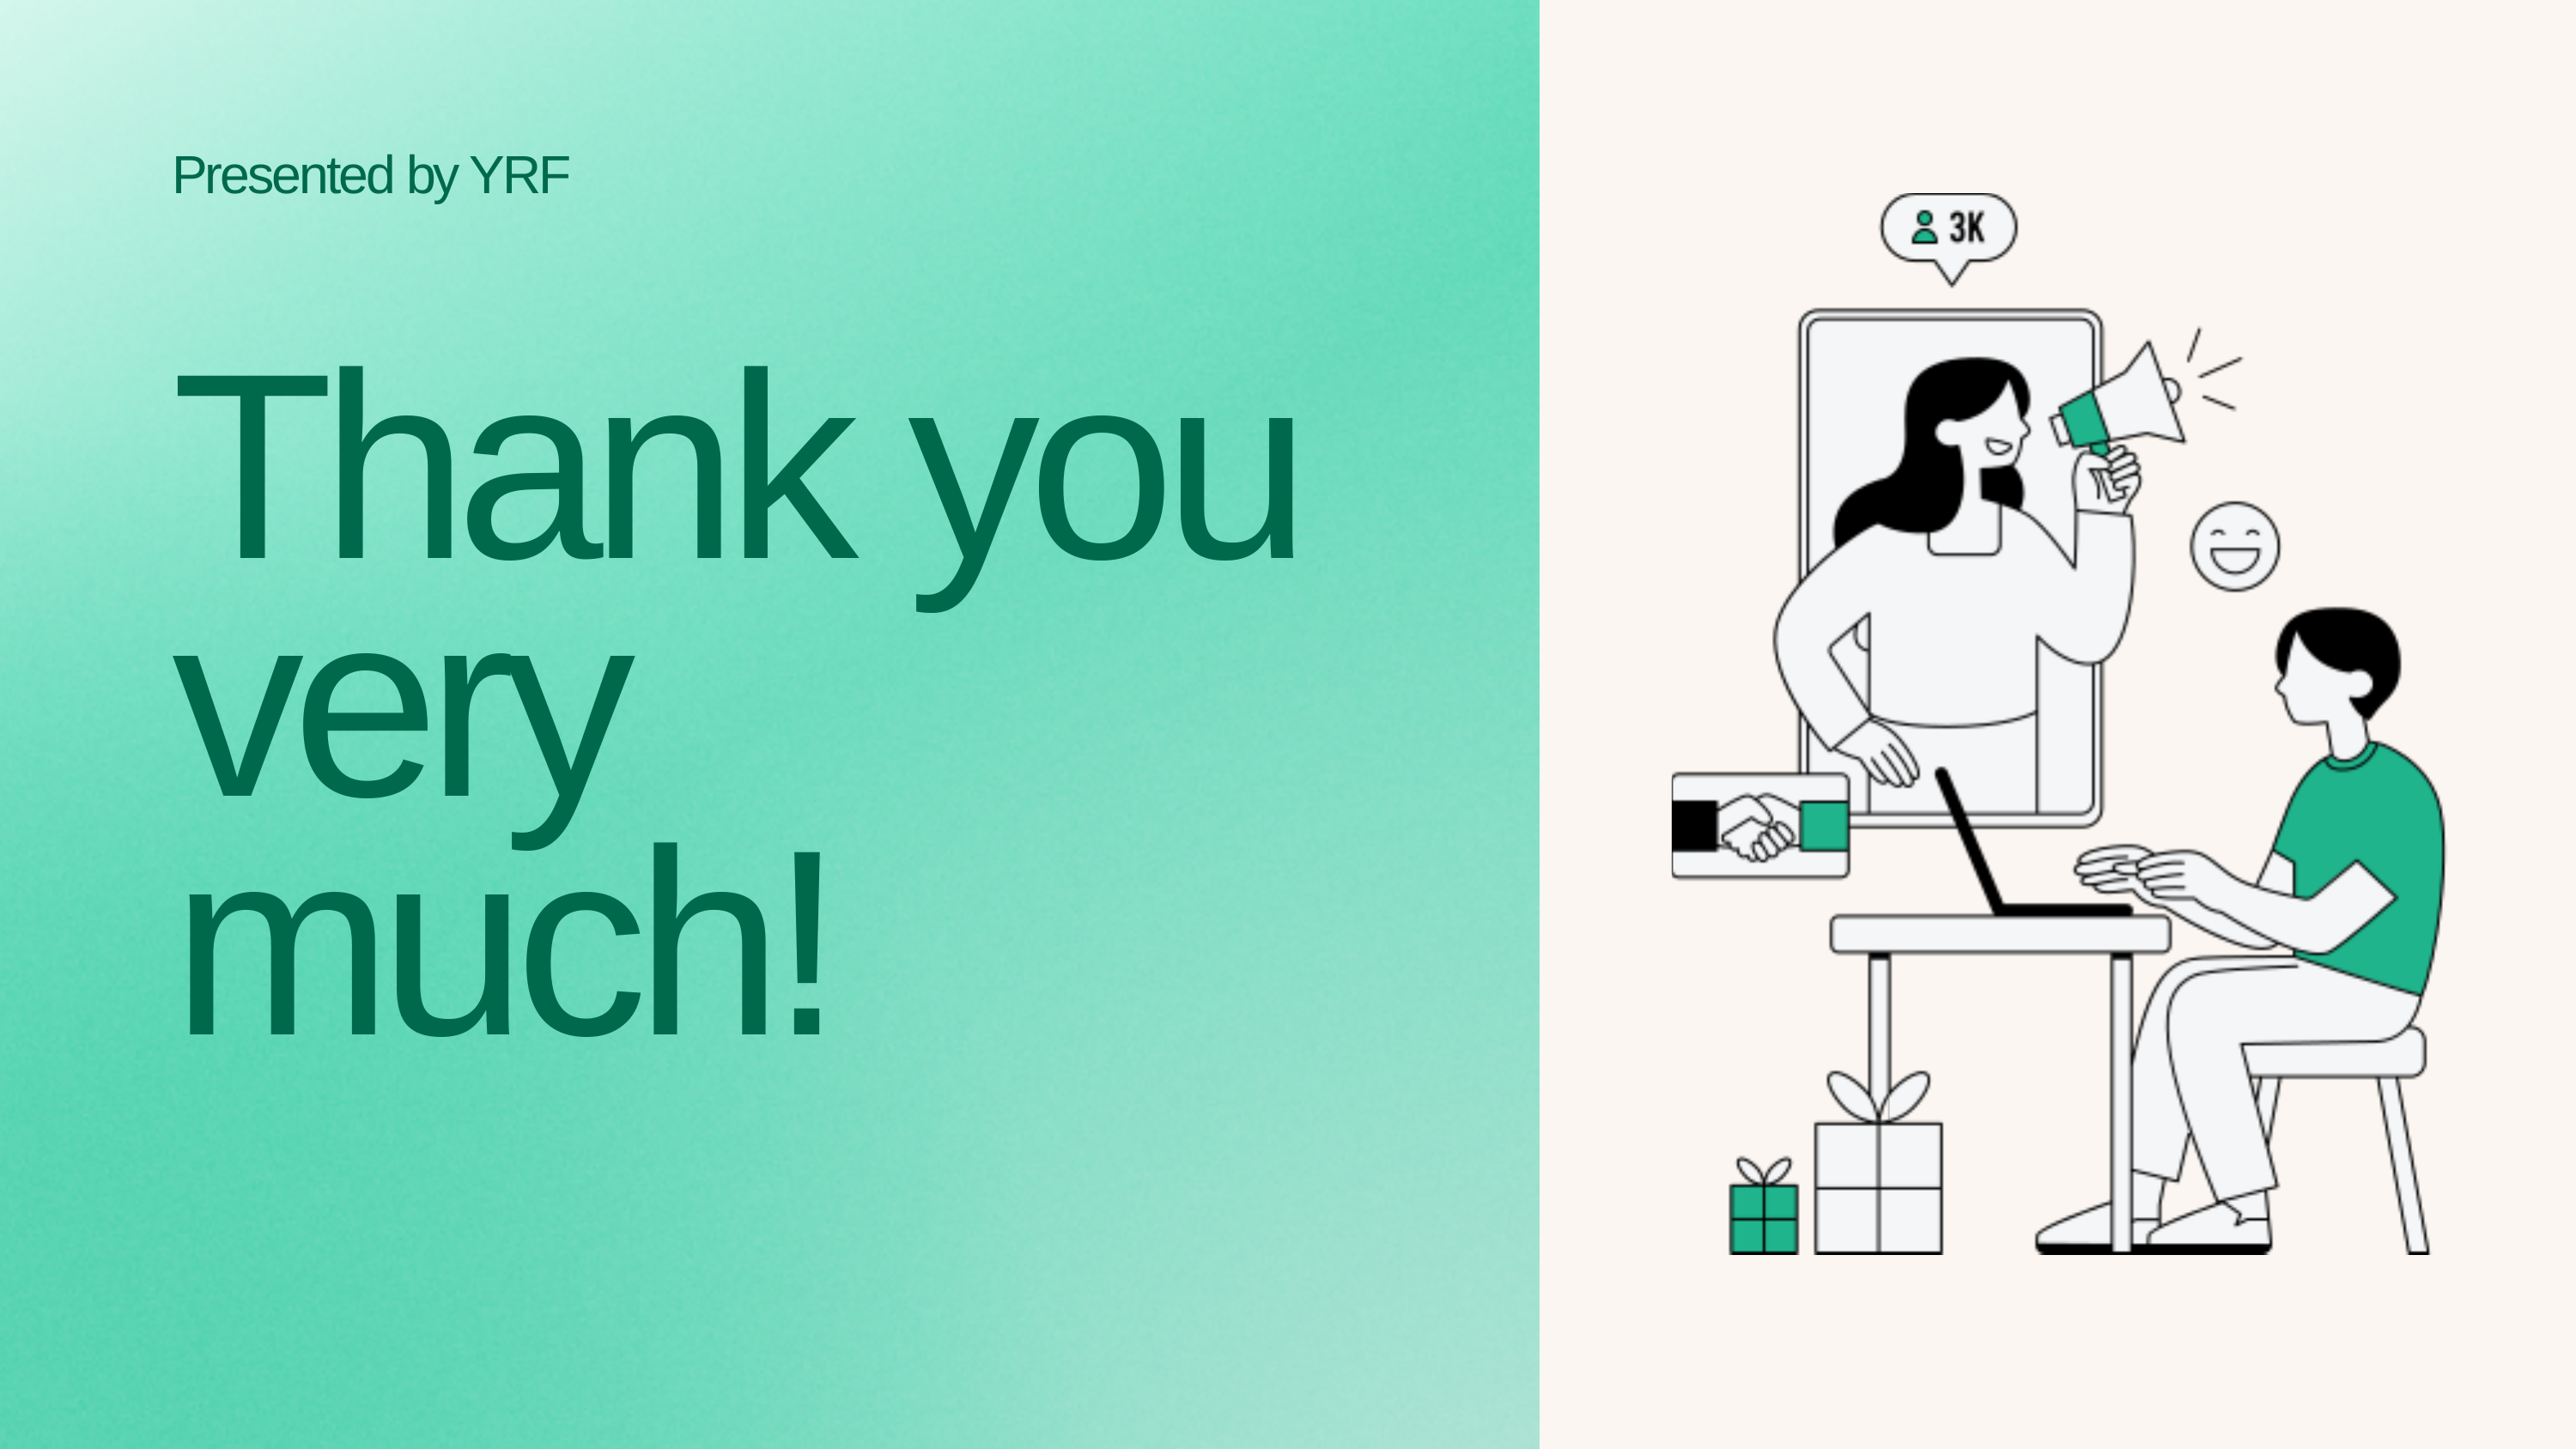

Presented by YRF

Thank you very much!